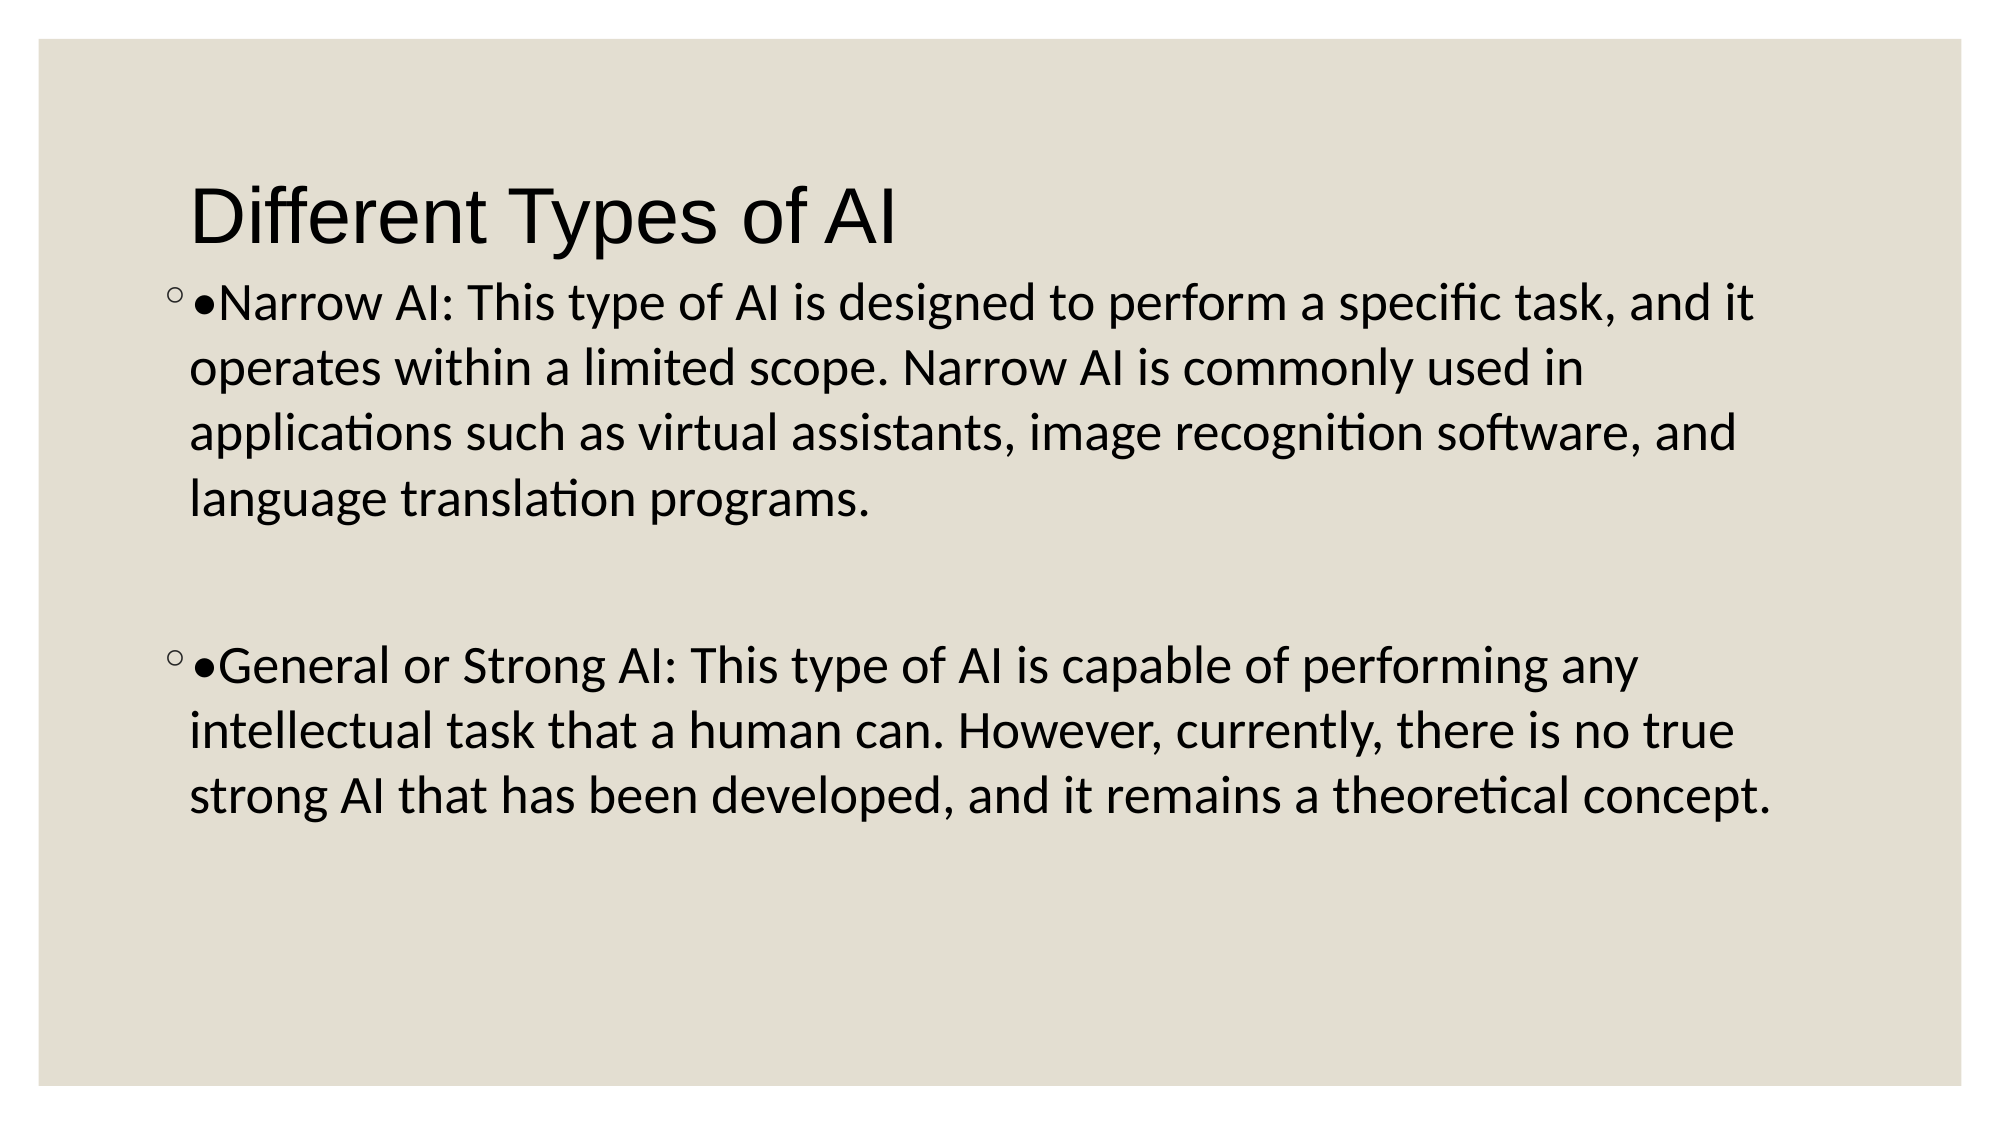

# Different Types of AI
•Narrow AI: This type of AI is designed to perform a specific task, and it operates within a limited scope. Narrow AI is commonly used in applications such as virtual assistants, image recognition software, and language translation programs.

•General or Strong AI: This type of AI is capable of performing any intellectual task that a human can. However, currently, there is no true strong AI that has been developed, and it remains a theoretical concept.